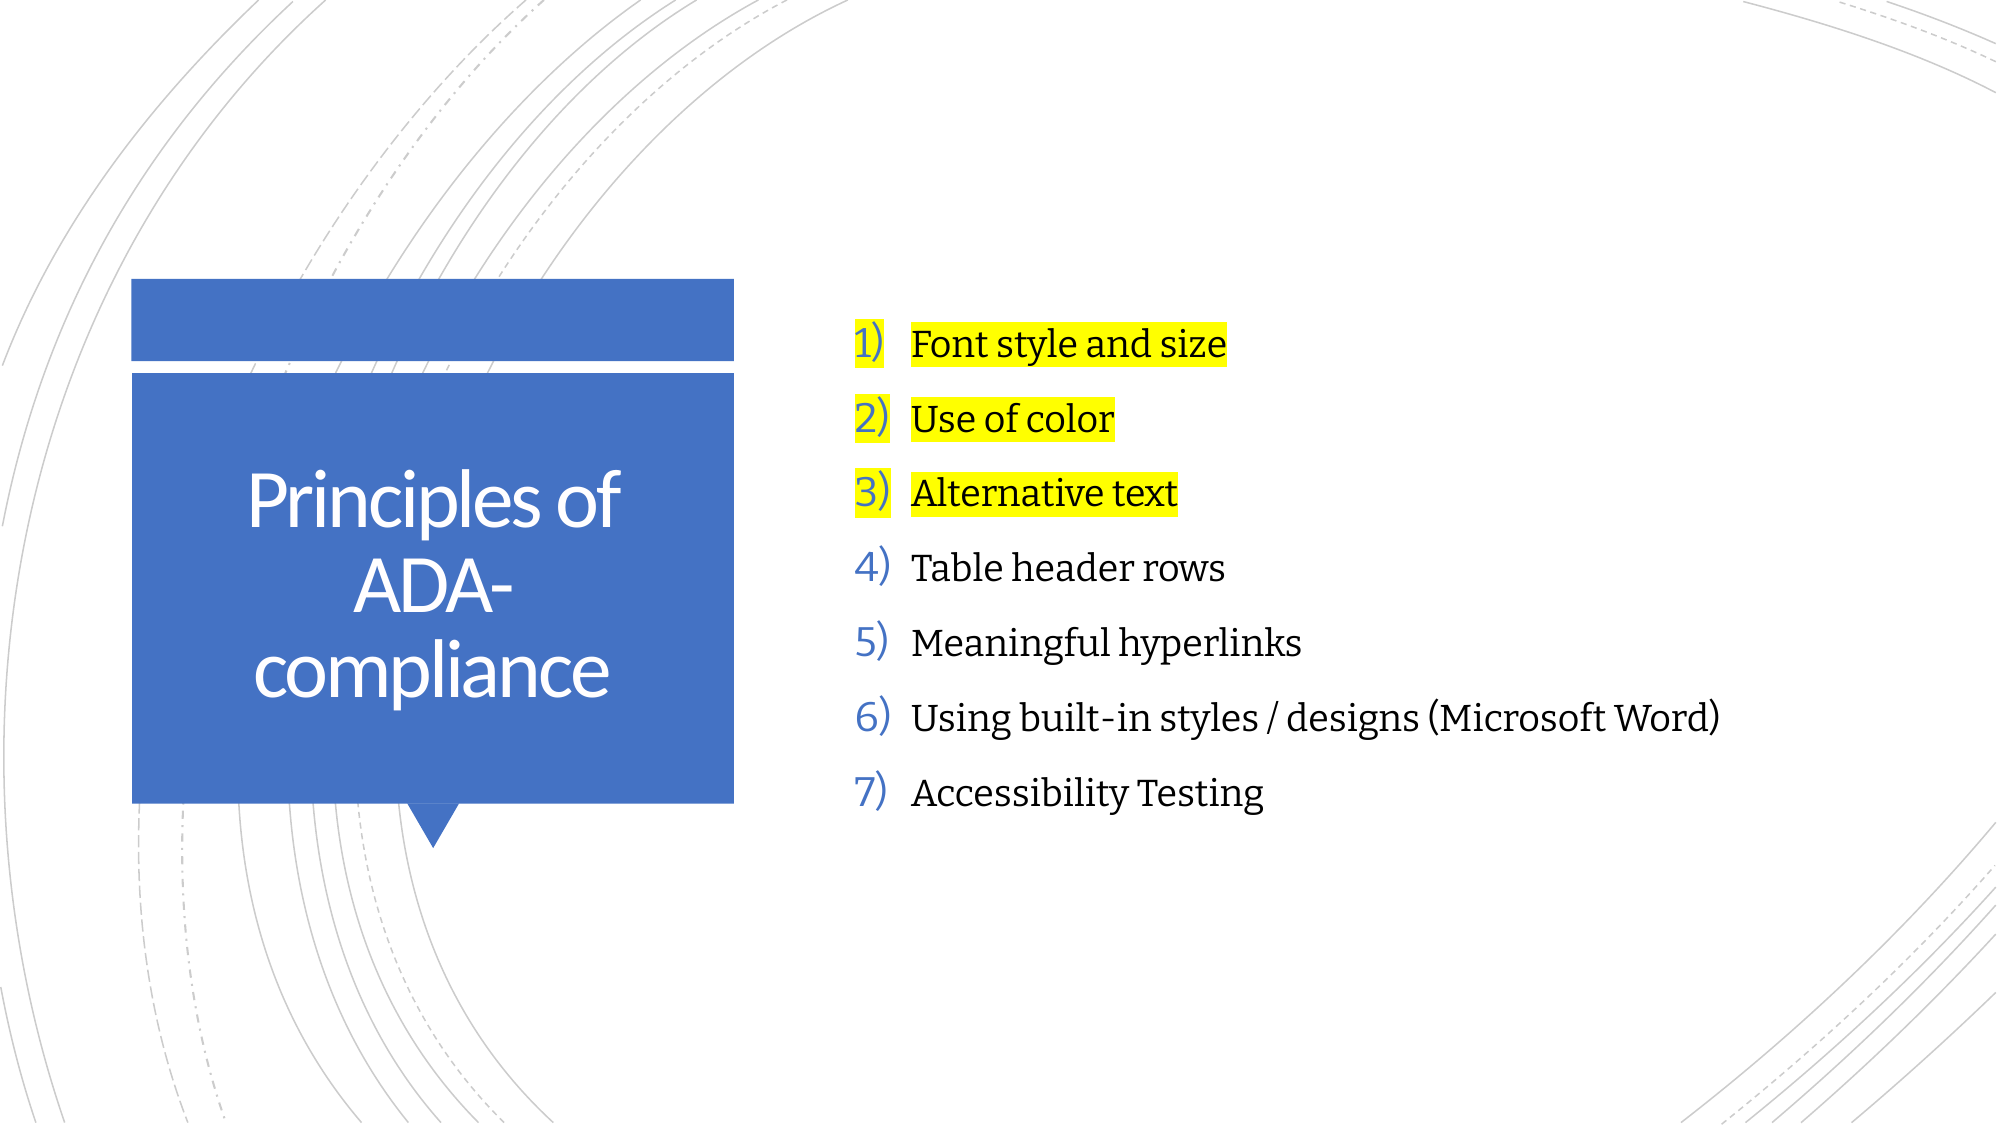

Font style and size
Use of color
Alternative text
Table header rows
Meaningful hyperlinks
Using built-in styles / designs (Microsoft Word)
Accessibility Testing
# Principles of ADA-compliance